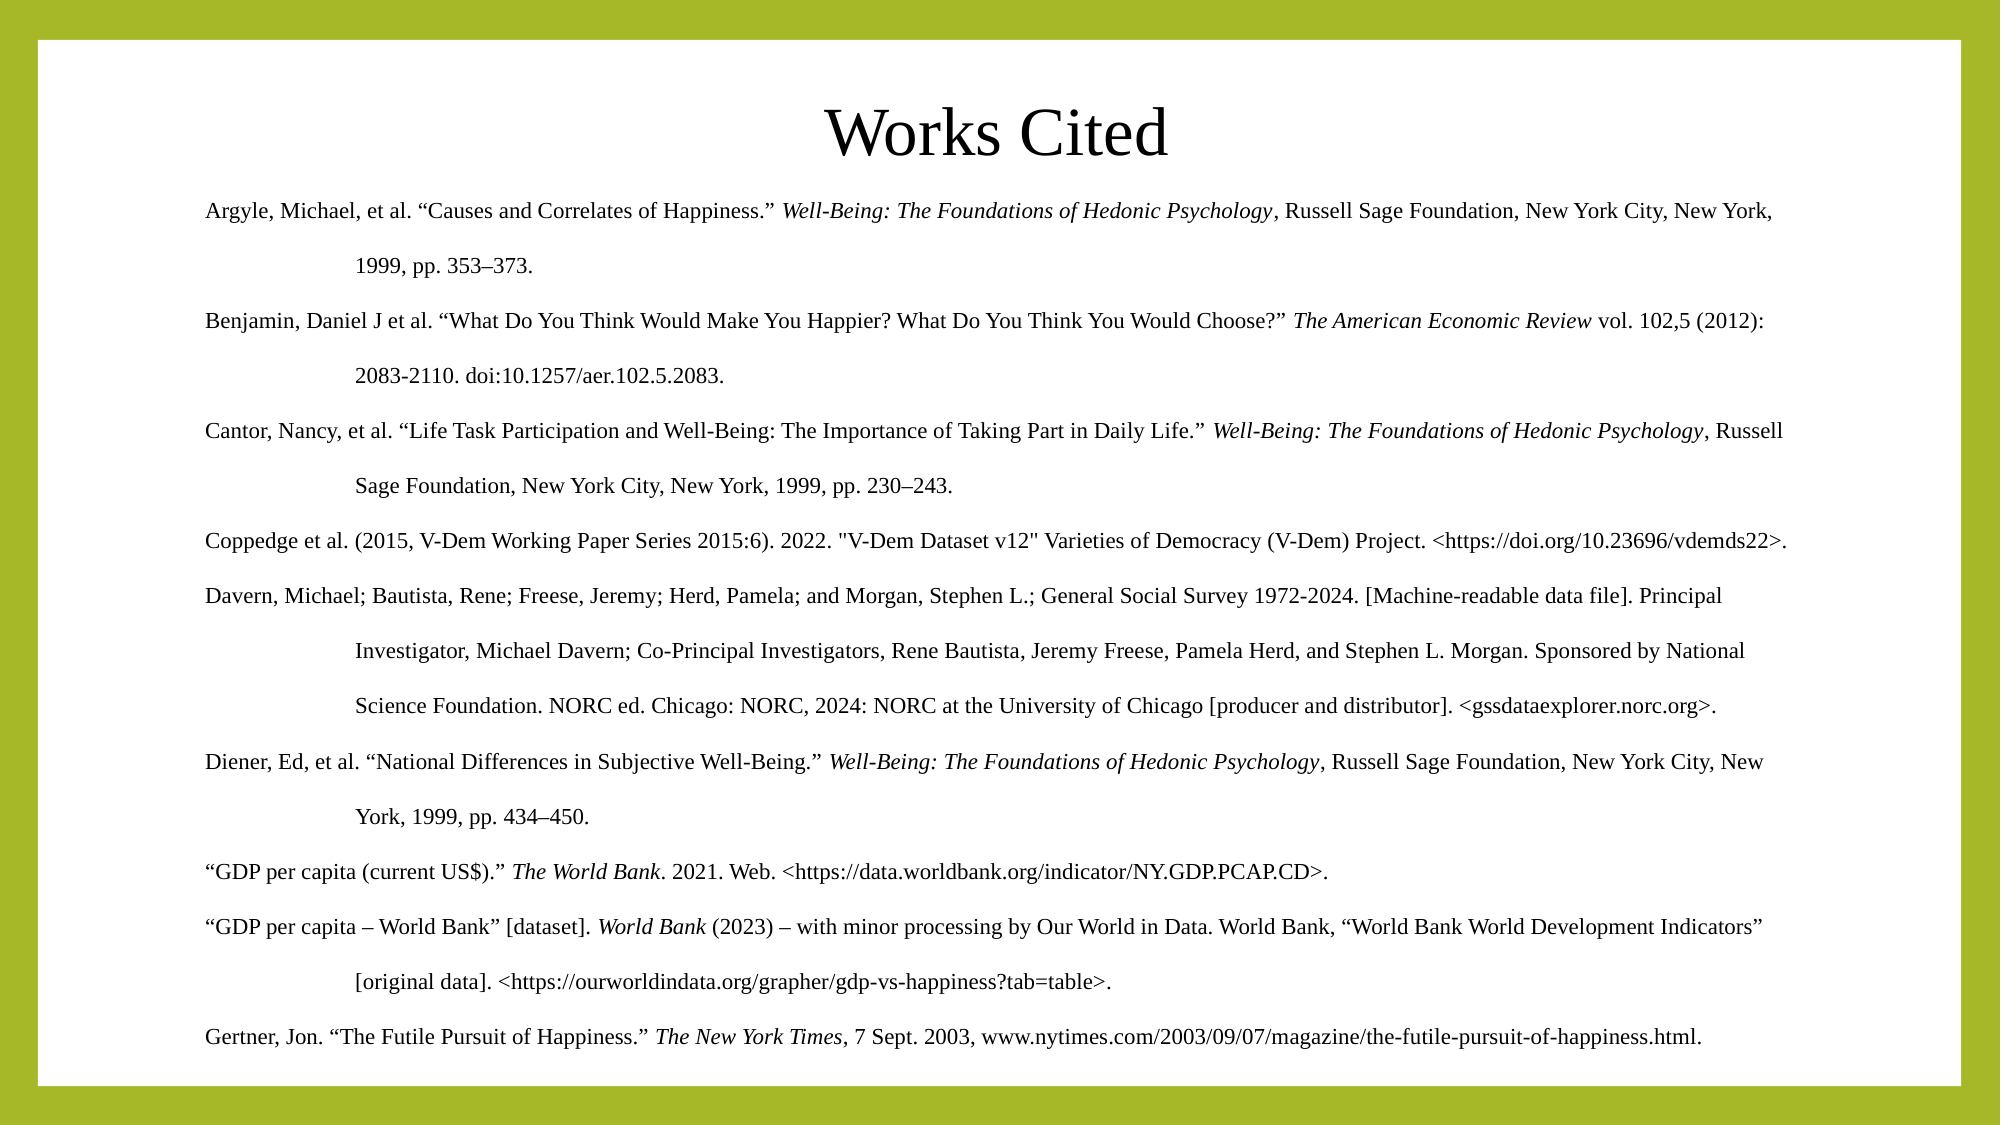

# Works Cited
Argyle, Michael, et al. “Causes and Correlates of Happiness.” Well-Being: The Foundations of Hedonic Psychology, Russell Sage Foundation, New York City, New York, 	1999, pp. 353–373.
Benjamin, Daniel J et al. “What Do You Think Would Make You Happier? What Do You Think You Would Choose?” The American Economic Review vol. 102,5 (2012): 	2083-2110. doi:10.1257/aer.102.5.2083.
Cantor, Nancy, et al. “Life Task Participation and Well-Being: The Importance of Taking Part in Daily Life.” Well-Being: The Foundations of Hedonic Psychology, Russell 	Sage Foundation, New York City, New York, 1999, pp. 230–243.
Coppedge et al. (2015, V-Dem Working Paper Series 2015:6). 2022. "V-Dem Dataset v12" Varieties of Democracy (V-Dem) Project. <https://doi.org/10.23696/vdemds22>.
Davern, Michael; Bautista, Rene; Freese, Jeremy; Herd, Pamela; and Morgan, Stephen L.; General Social Survey 1972-2024. [Machine-readable data file]. Principal 	Investigator, Michael Davern; Co-Principal Investigators, Rene Bautista, Jeremy Freese, Pamela Herd, and Stephen L. Morgan. Sponsored by National 	Science Foundation. NORC ed. Chicago: NORC, 2024: NORC at the University of Chicago [producer and distributor]. <gssdataexplorer.norc.org>.
Diener, Ed, et al. “National Differences in Subjective Well-Being.” Well-Being: The Foundations of Hedonic Psychology, Russell Sage Foundation, New York City, New 	York, 1999, pp. 434–450.
“GDP per capita (current US$).” The World Bank. 2021. Web. <https://data.worldbank.org/indicator/NY.GDP.PCAP.CD>.
“GDP per capita – World Bank” [dataset]. World Bank (2023) – with minor processing by Our World in Data. World Bank, “World Bank World Development Indicators” 	[original data]. <https://ourworldindata.org/grapher/gdp-vs-happiness?tab=table>.
Gertner, Jon. “The Futile Pursuit of Happiness.” The New York Times, 7 Sept. 2003, www.nytimes.com/2003/09/07/magazine/the-futile-pursuit-of-happiness.html.